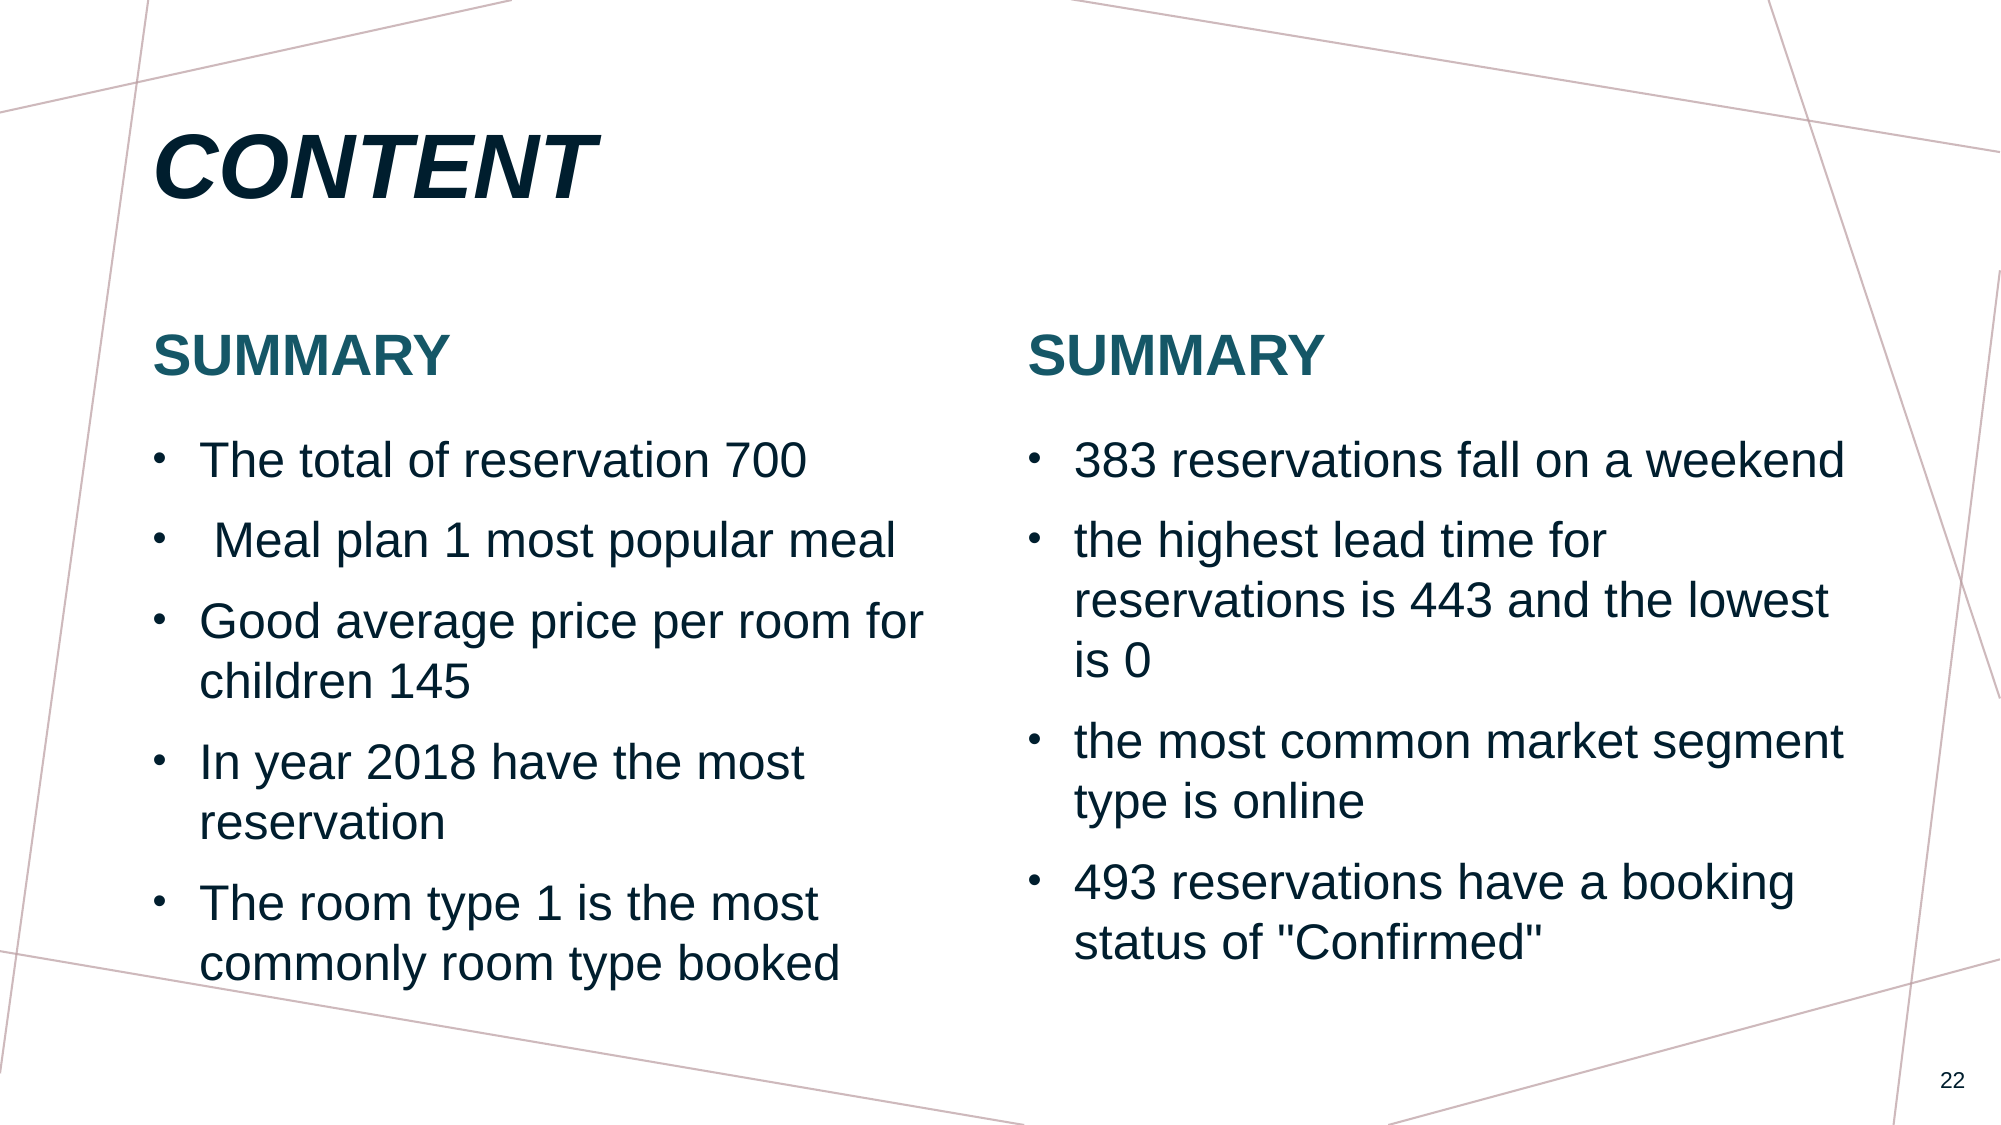

# Content
Summary
SUMMARY
The total of reservation 700
 Meal plan 1 most popular meal
Good average price per room for children 145
In year 2018 have the most reservation
The room type 1 is the most commonly room type booked

383 reservations fall on a weekend
the highest lead time for reservations is 443 and the lowest is 0
the most common market segment type is online
493 reservations have a booking status of "Confirmed"
22